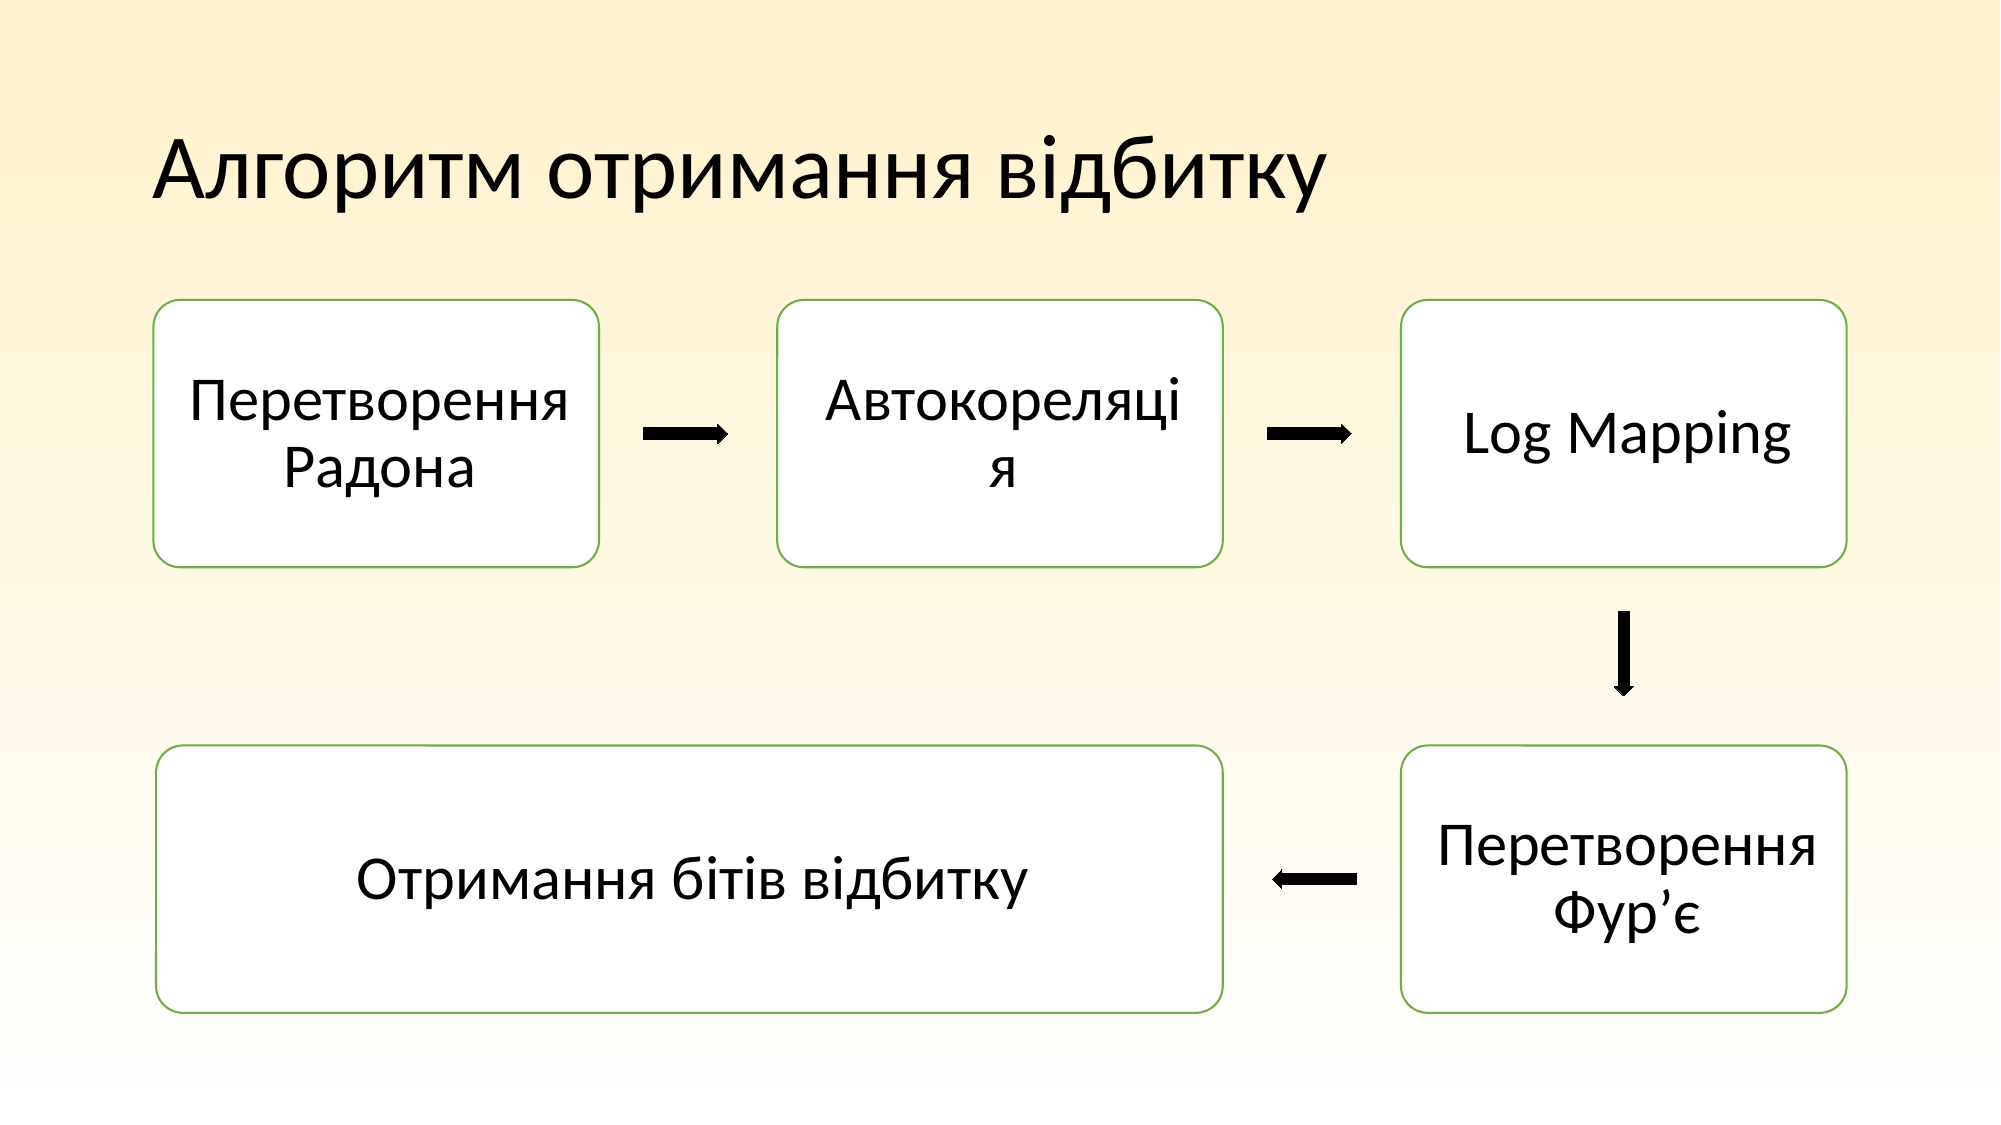

# Алгоритм отримання відбитку

Перетворення Радона

Автокореляція

Log Mapping

Перетворення Фур’є

Отримання бітів відбитку